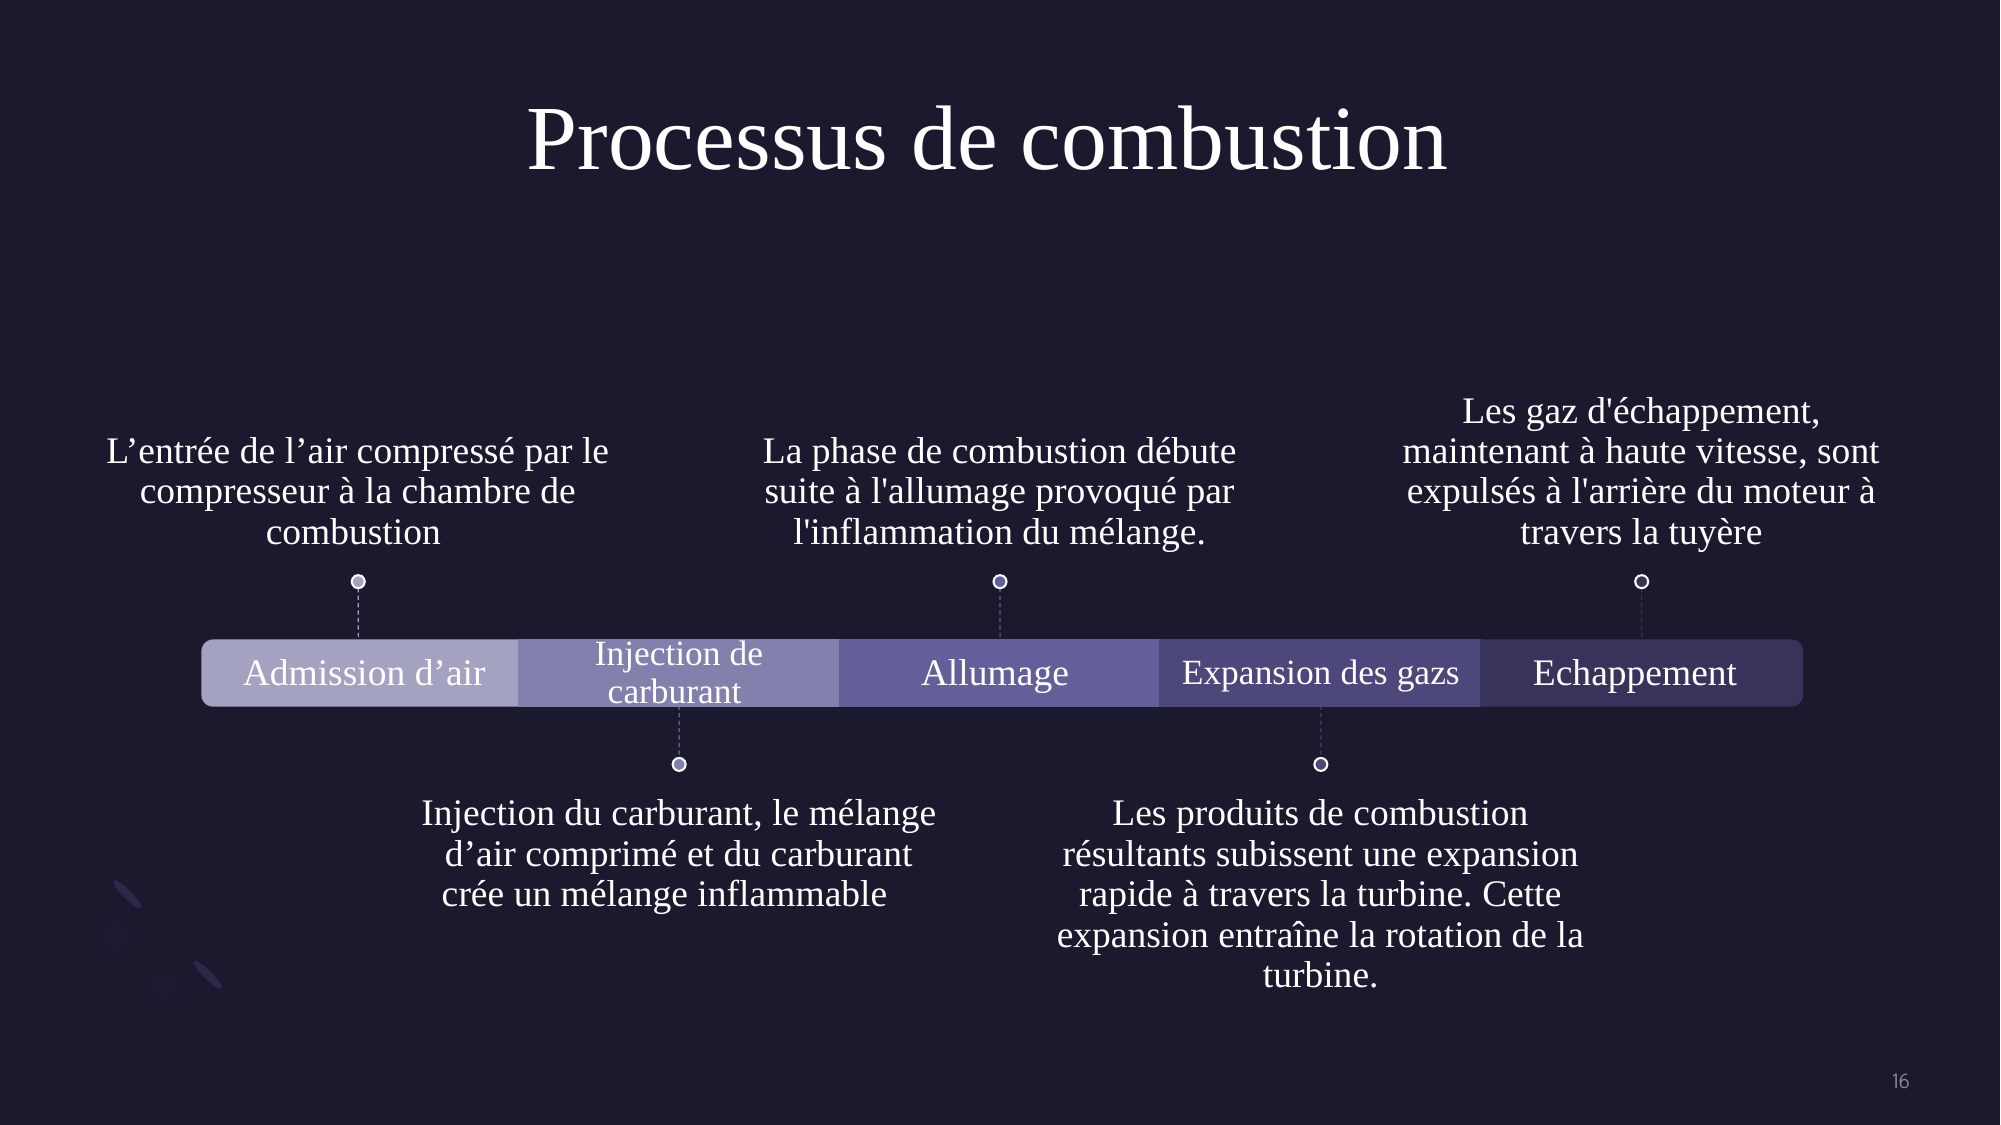

# Processus de combustion
Admission d’air
L’entrée de l’air compressé par le compresseur à la chambre de combustion
Injection de carburant
Injection du carburant, le mélange d’air comprimé et du carburant crée un mélange inflammable
Allumage
La phase de combustion débute suite à l'allumage provoqué par l'inflammation du mélange.
Expansion des gazs
Les produits de combustion résultants subissent une expansion rapide à travers la turbine. Cette expansion entraîne la rotation de la turbine.
Echappement
Les gaz d'échappement, maintenant à haute vitesse, sont expulsés à l'arrière du moteur à travers la tuyère
16